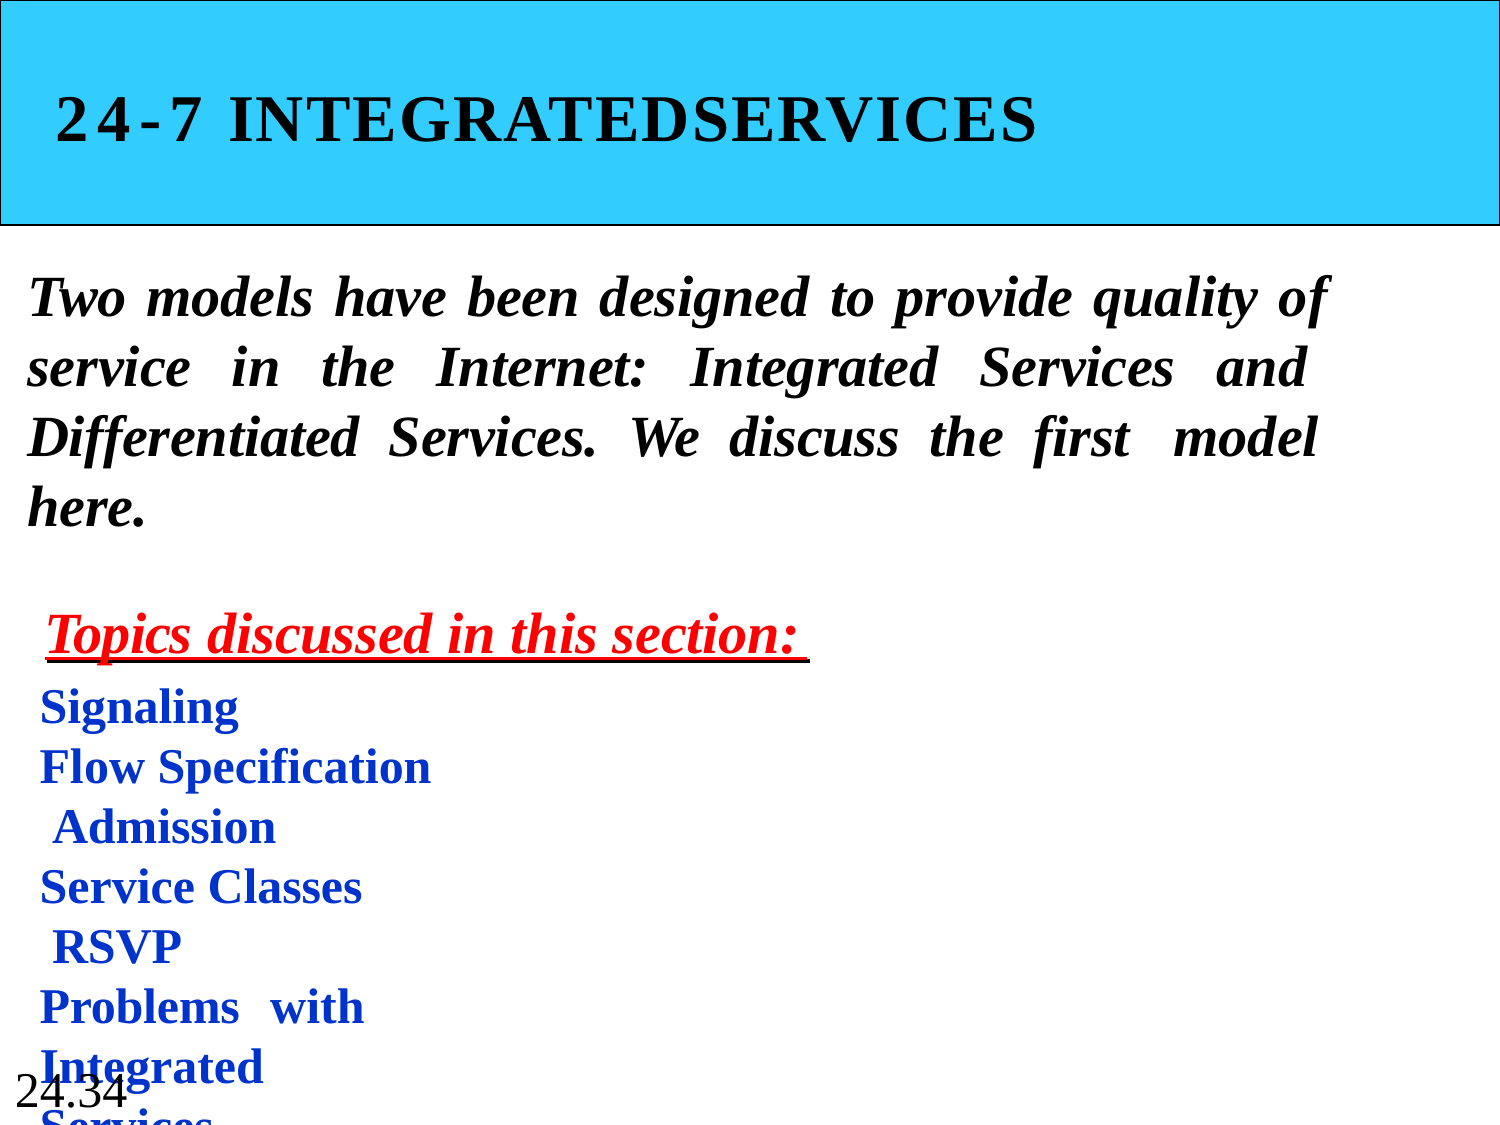

# 24-7 INTEGRATEDSERVICES
Two models have been designed to provide quality of  service in the Internet: Integrated Services and  Differentiated Services. We discuss the first model  here.
Topics discussed in this section:
Signaling
Flow Specification  Admission
Service Classes  RSVP
Problems with Integrated Services

24.34